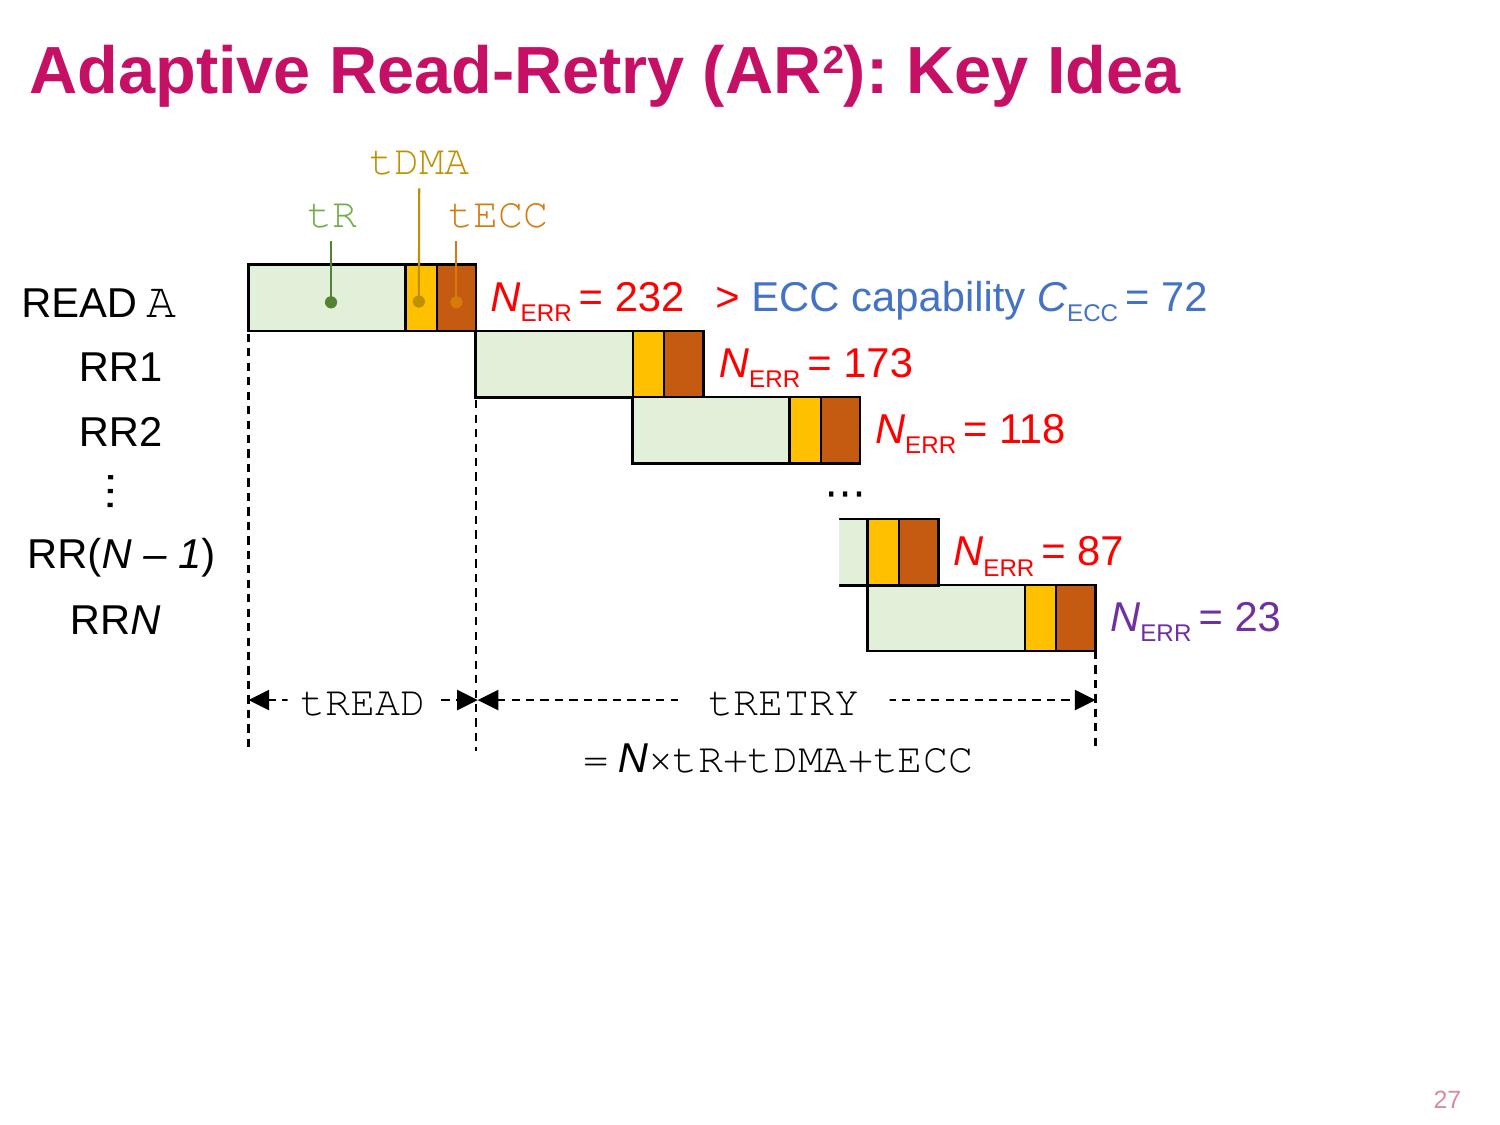

# Adaptive Read-Retry (AR2): Key Idea
tDMA
tR
tECC

NERR = 232
 > ECC capability CECC = 72
READ A

NERR = 173
RR1

NERR = 118
RR2
⋯
⋯

NERR = 87
RR(N – 1)

NERR = 23
RRN
tRETRY
= N×tR+tDMA+tECC
tREAD
27